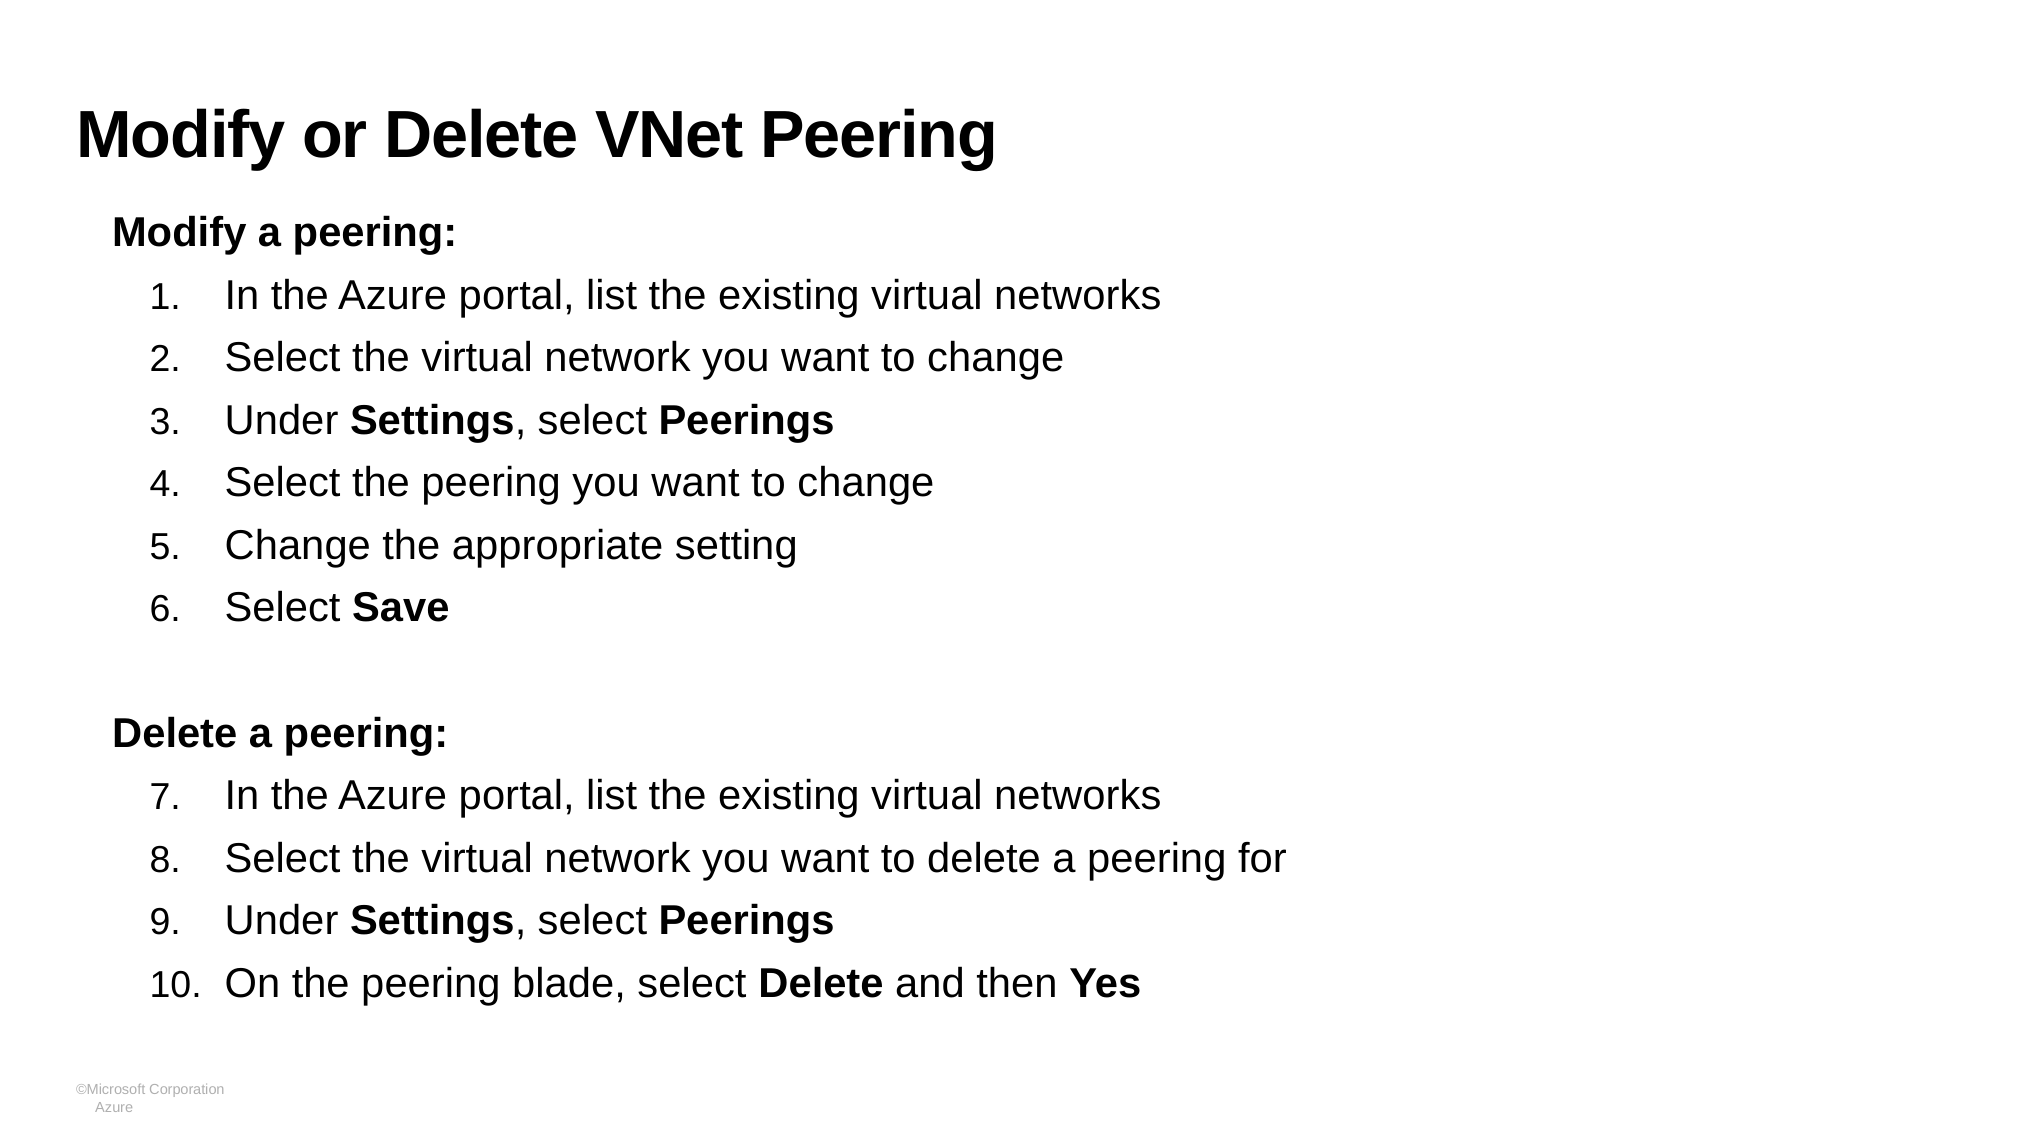

# Modify or Delete VNet Peering
Modify a peering:
In the Azure portal, list the existing virtual networks
Select the virtual network you want to change
Under Settings, select Peerings
Select the peering you want to change
Change the appropriate setting
Select Save

Delete a peering:
In the Azure portal, list the existing virtual networks
Select the virtual network you want to delete a peering for
Under Settings, select Peerings
On the peering blade, select Delete and then Yes